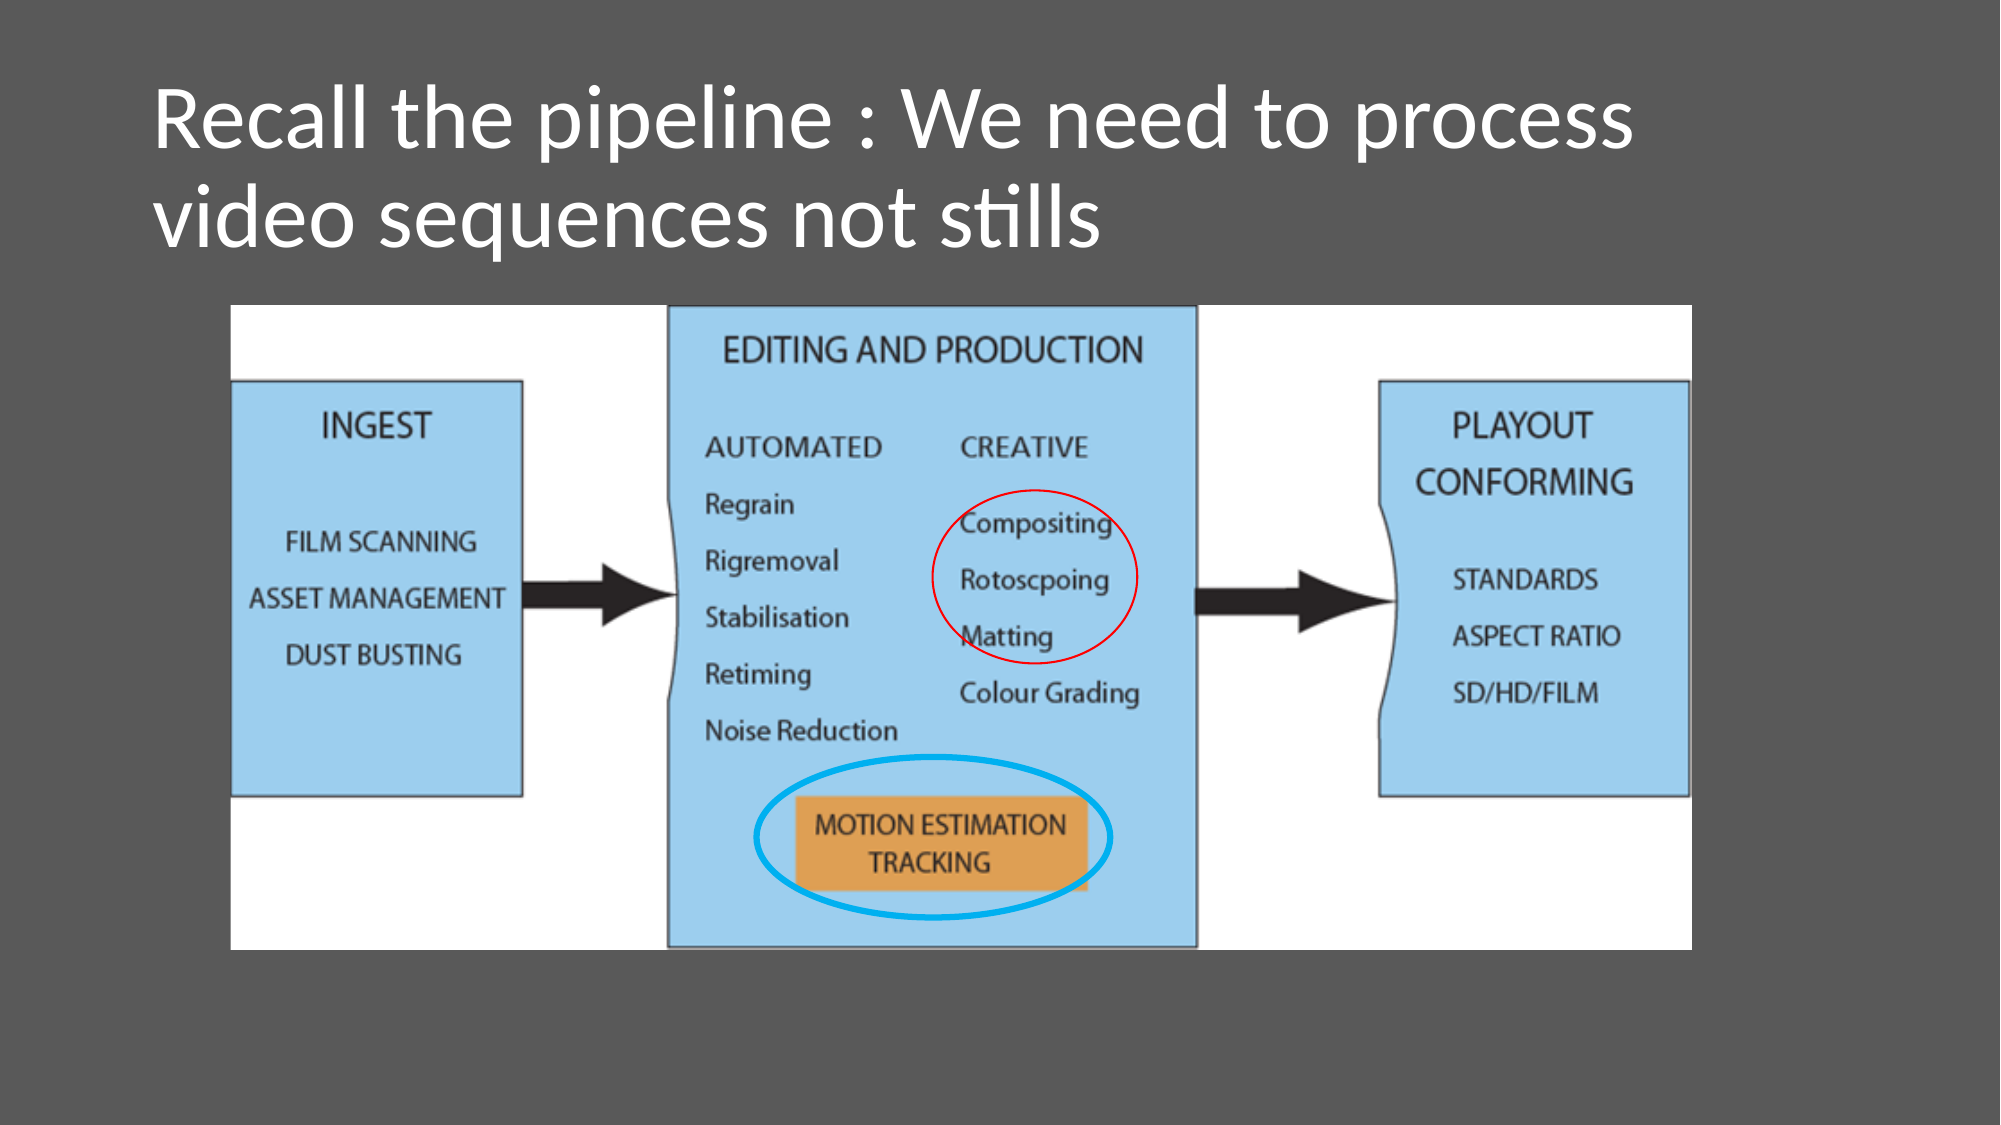

# Recall the pipeline : We need to process video sequences not stills